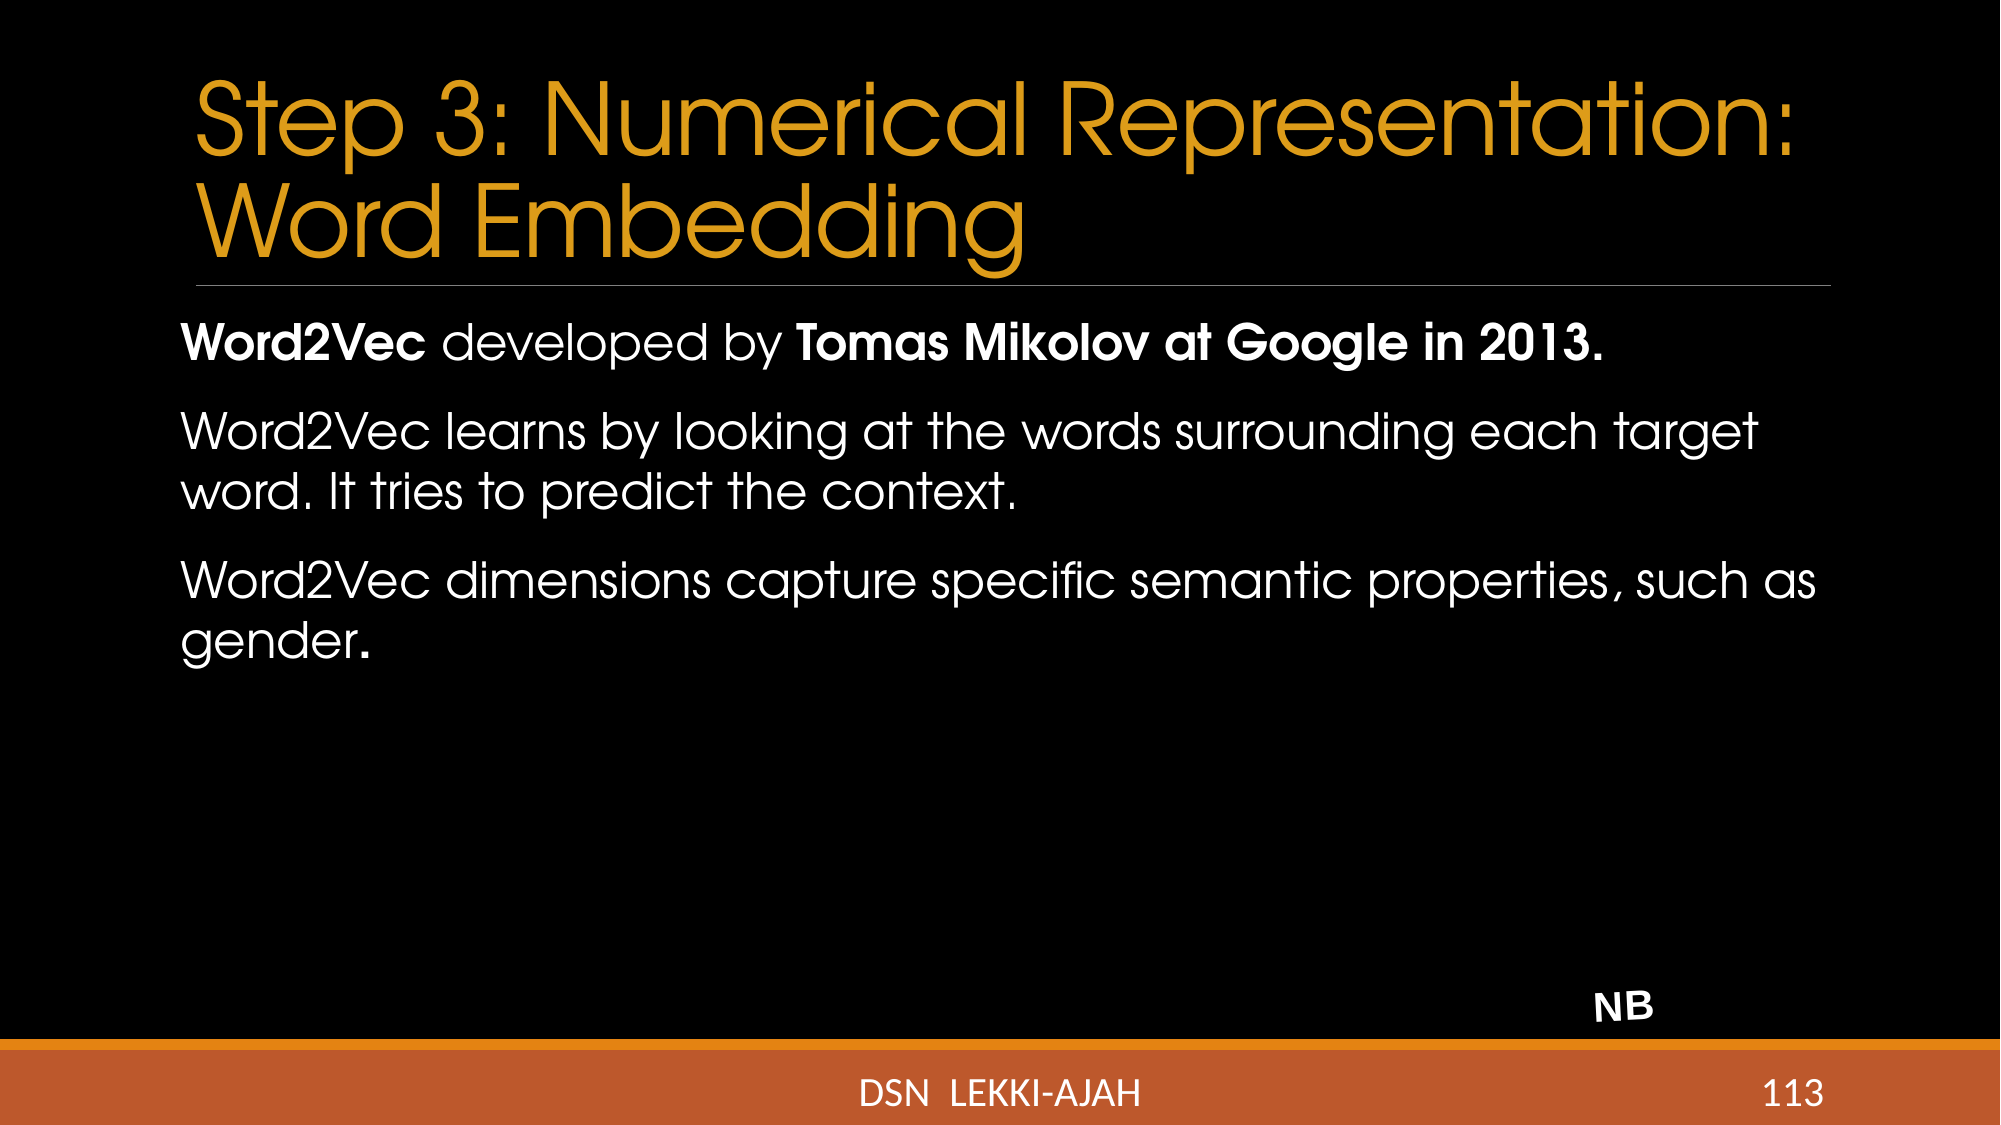

# Step 3: Numerical Representation: Word Embedding
Word2Vec developed by Tomas Mikolov at Google in 2013.
Word2Vec learns by looking at the words surrounding each target word. It tries to predict the context.
Word2Vec dimensions capture specific semantic properties, such as gender.

NB
DSN  LEKKI-AJAH
113